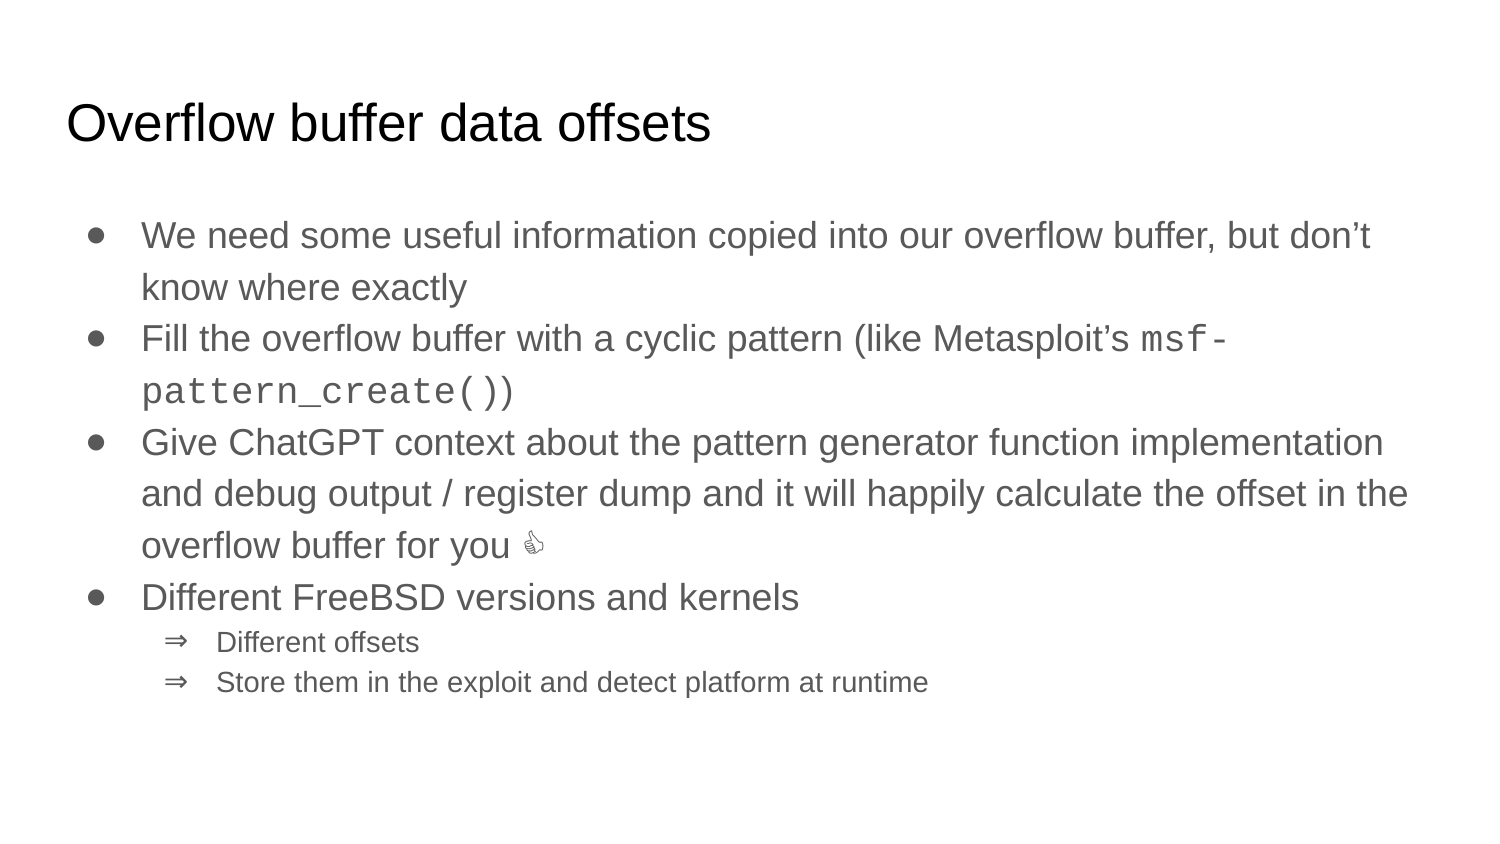

# Overflow buffer data offsets
We need some useful information copied into our overflow buffer, but don’t know where exactly
Fill the overflow buffer with a cyclic pattern (like Metasploit’s msf-pattern_create())
Give ChatGPT context about the pattern generator function implementation and debug output / register dump and it will happily calculate the offset in the overflow buffer for you 👍
Different FreeBSD versions and kernels
Different offsets
Store them in the exploit and detect platform at runtime